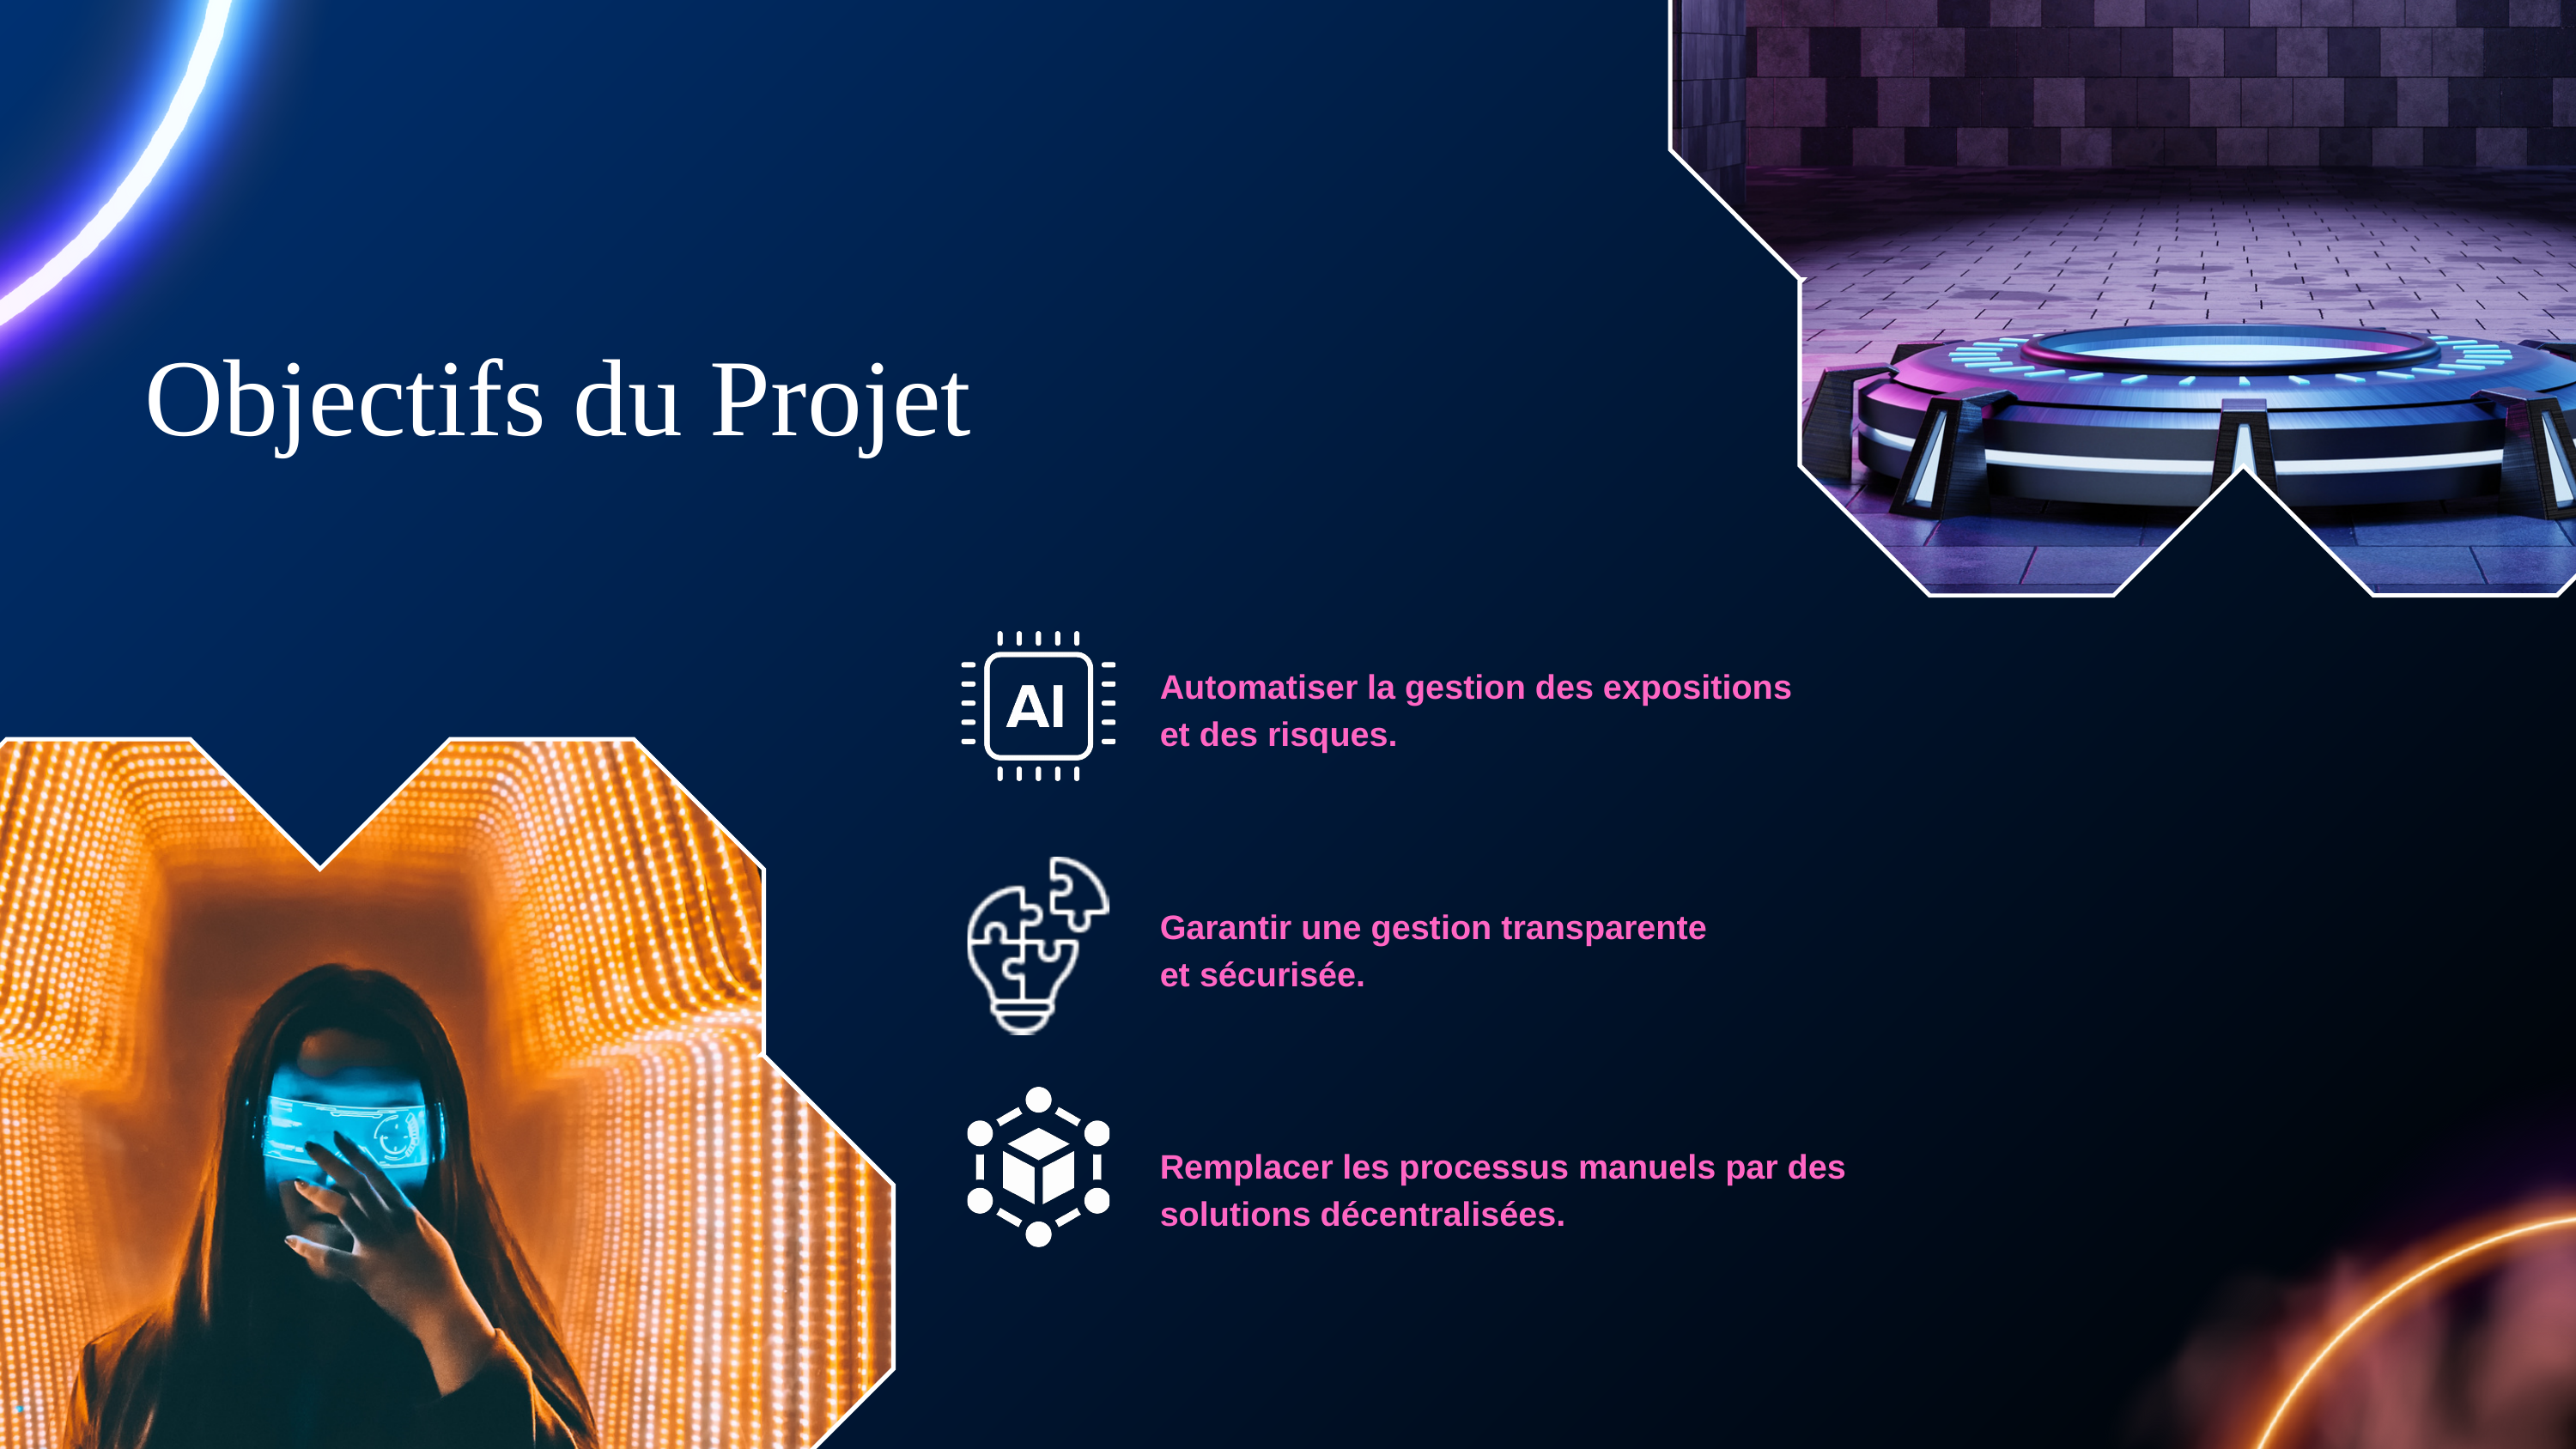

Objectifs du Projet

Automatiser la gestion des expositions et des risques.

Garantir une gestion transparente et sécurisée.

Remplacer les processus manuels par des solutions décentralisées.